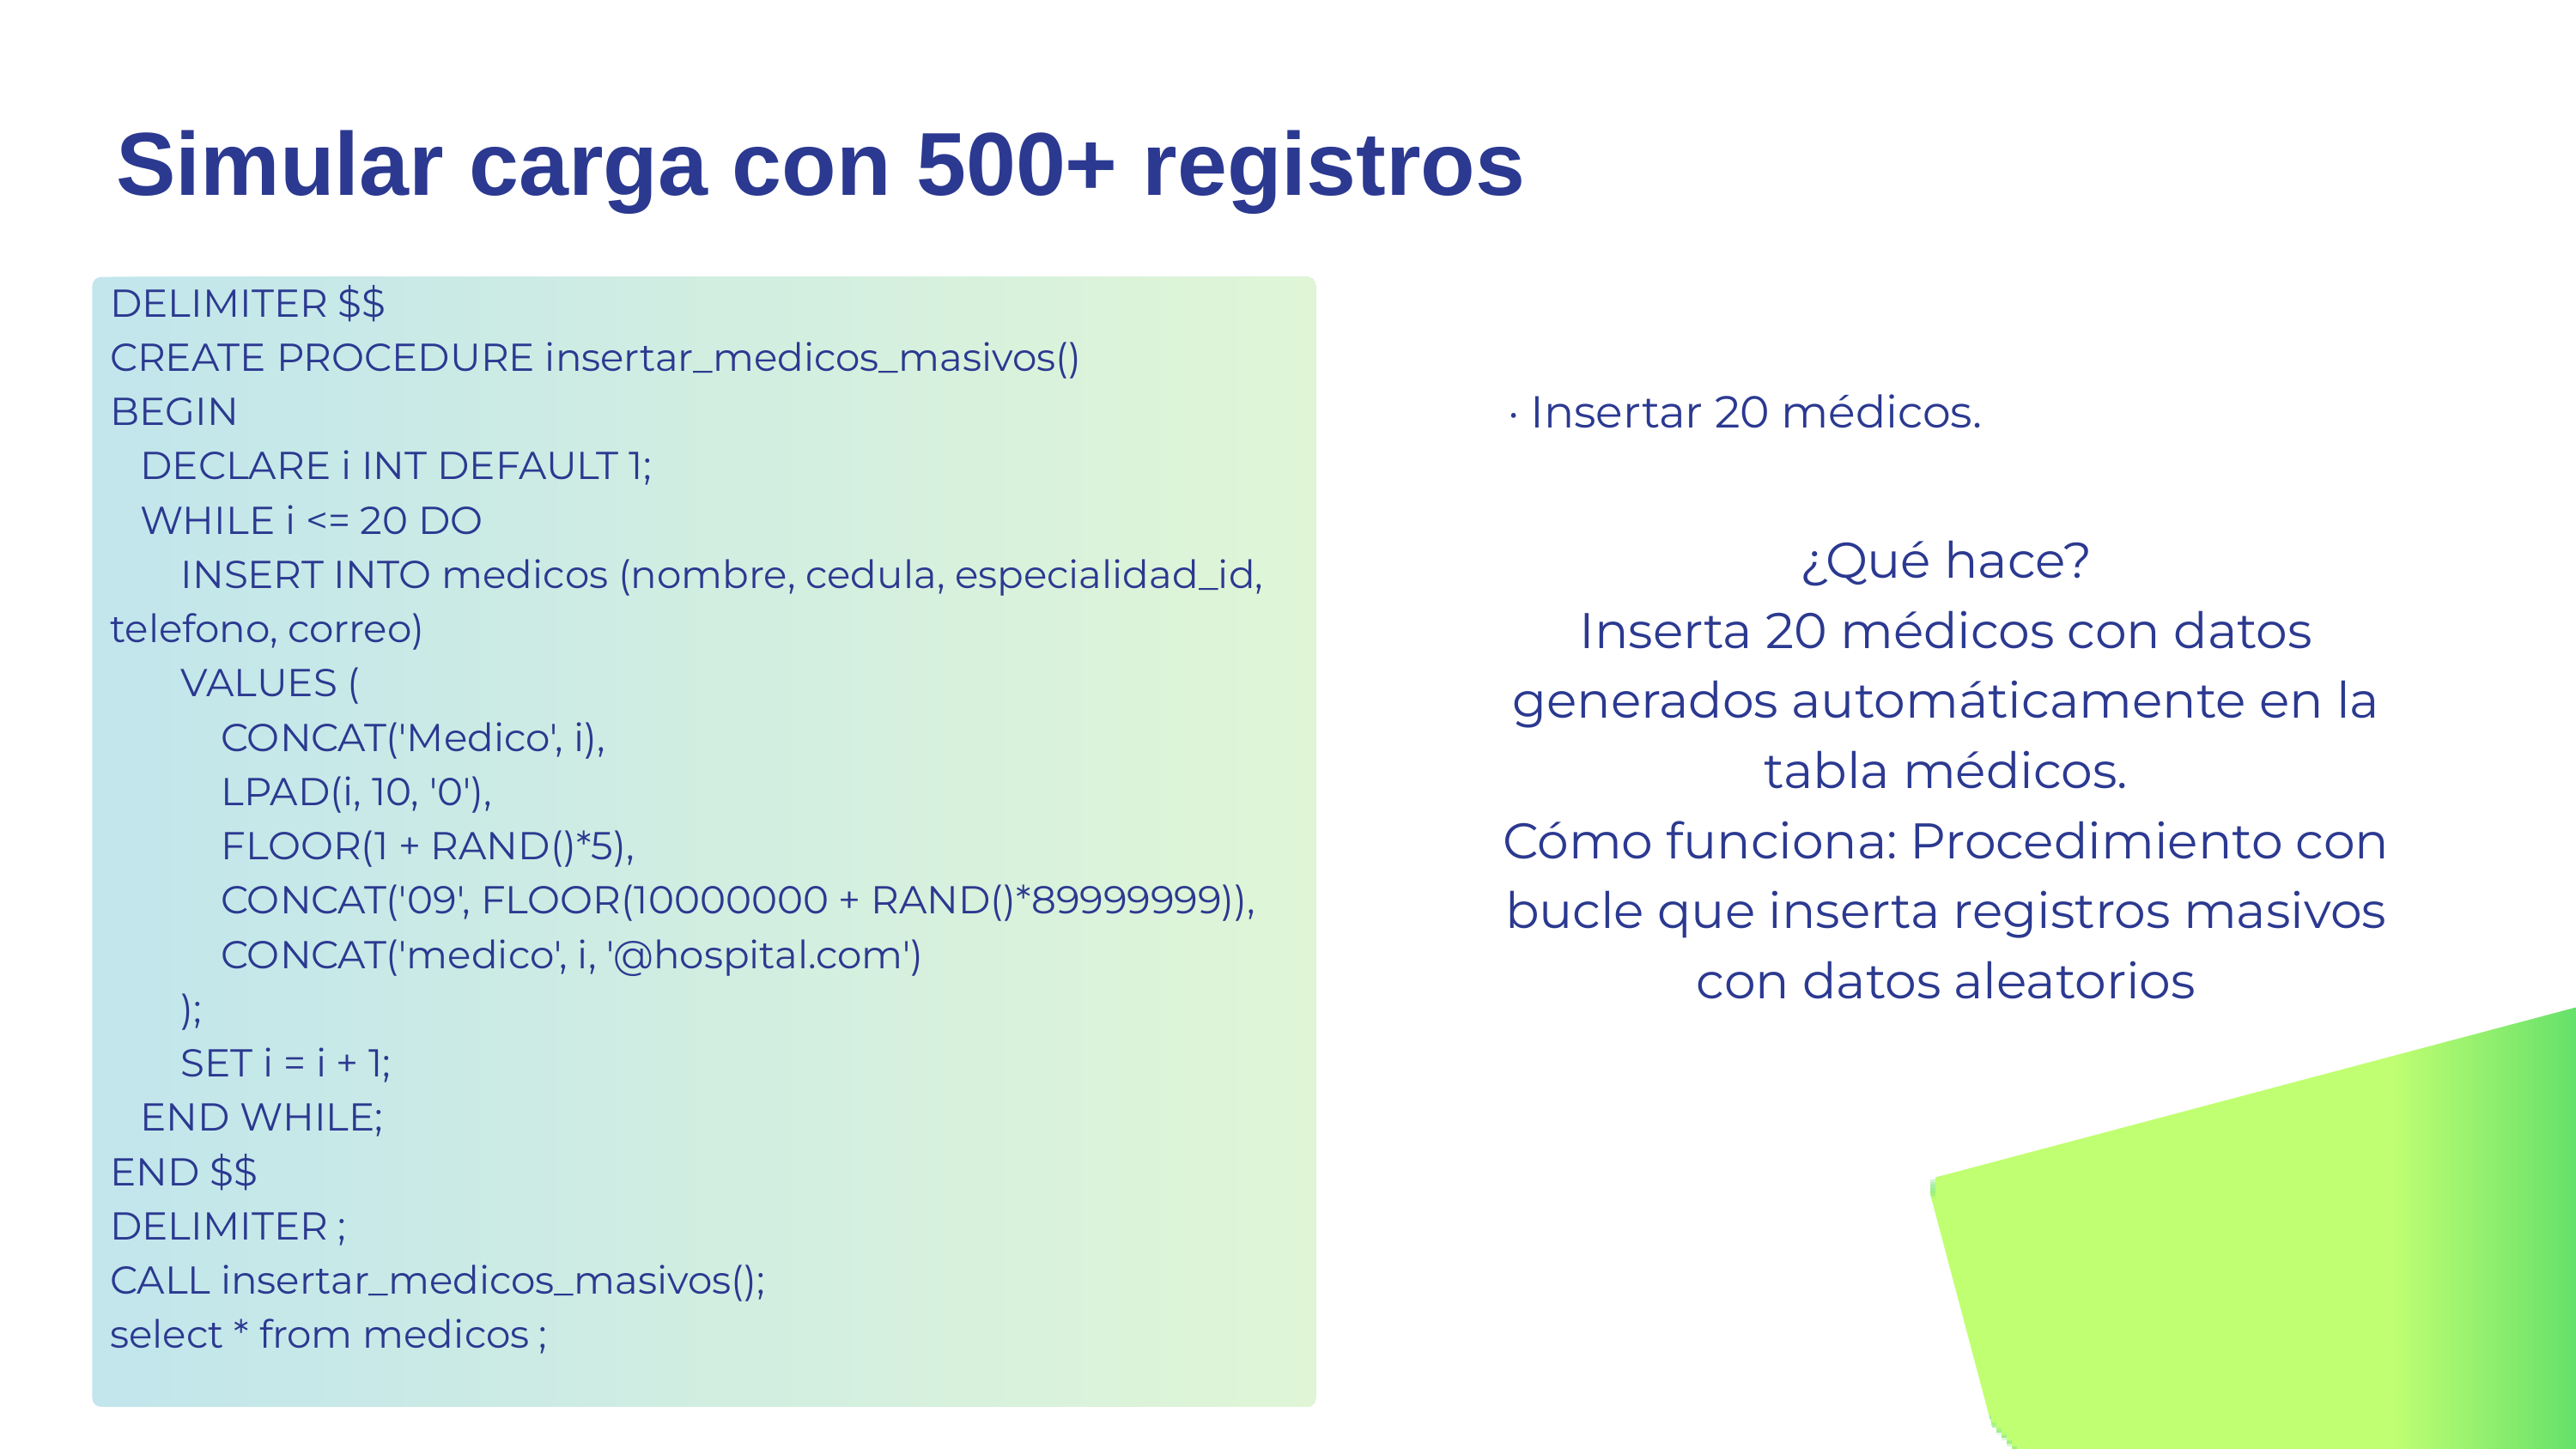

Simular carga con 500+ registros
DELIMITER $$
CREATE PROCEDURE insertar_medicos_masivos()
BEGIN
   DECLARE i INT DEFAULT 1;
   WHILE i <= 20 DO
       INSERT INTO medicos (nombre, cedula, especialidad_id, telefono, correo)
       VALUES (
           CONCAT('Medico', i),
           LPAD(i, 10, '0'),
           FLOOR(1 + RAND()*5),
           CONCAT('09', FLOOR(10000000 + RAND()*89999999)),
           CONCAT('medico', i, '@hospital.com')
       );
       SET i = i + 1;
   END WHILE;
END $$
DELIMITER ;
CALL insertar_medicos_masivos();
select * from medicos ;

· Insertar 20 médicos.
¿Qué hace?
Inserta 20 médicos con datos generados automáticamente en la tabla médicos.
Cómo funciona: Procedimiento con bucle que inserta registros masivos con datos aleatorios